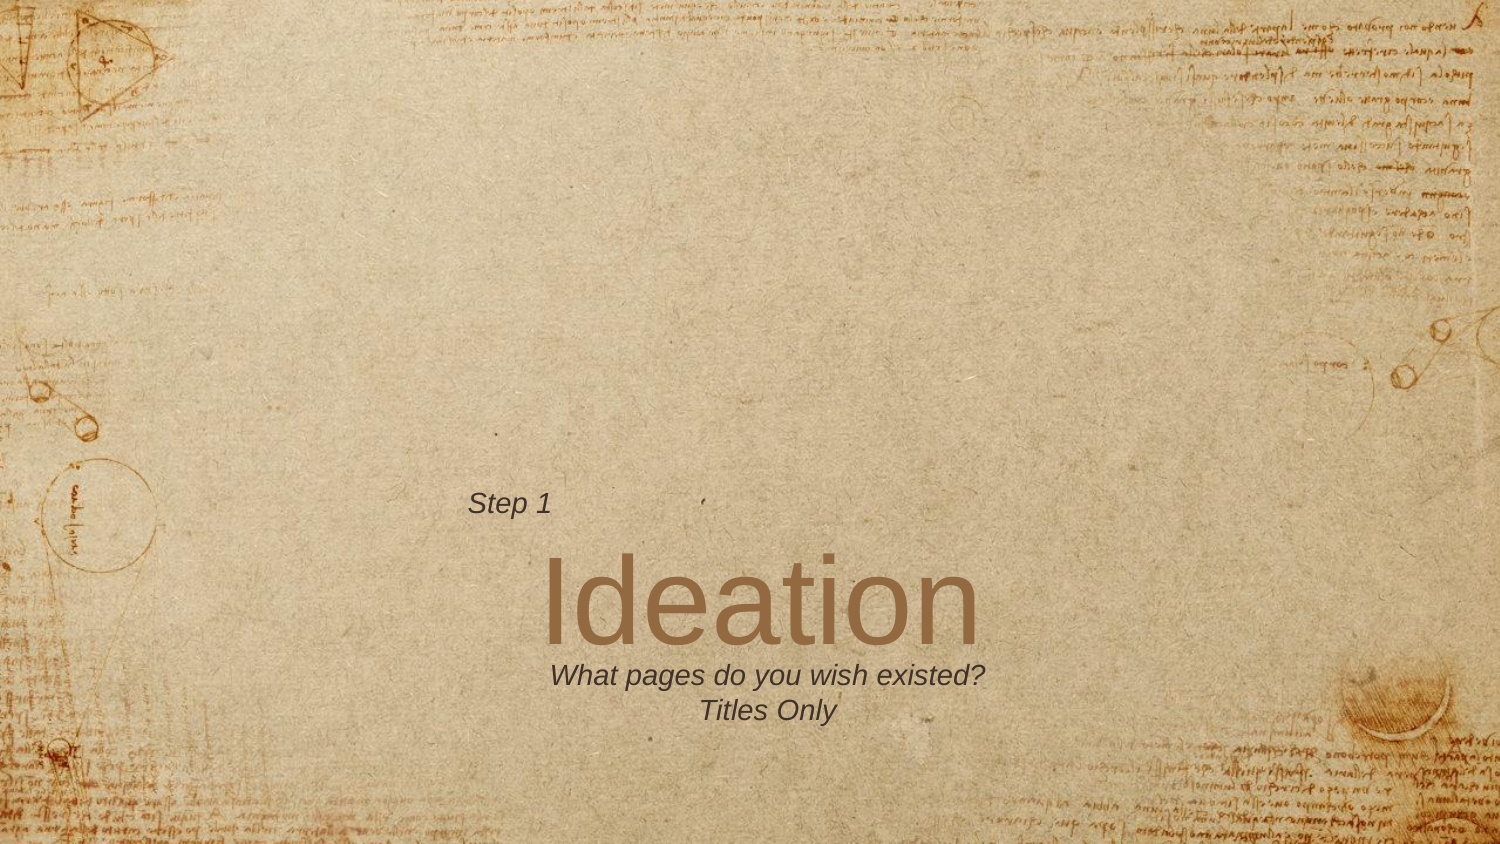

Step 1

Ideation
What pages do you wish existed?
Titles Only